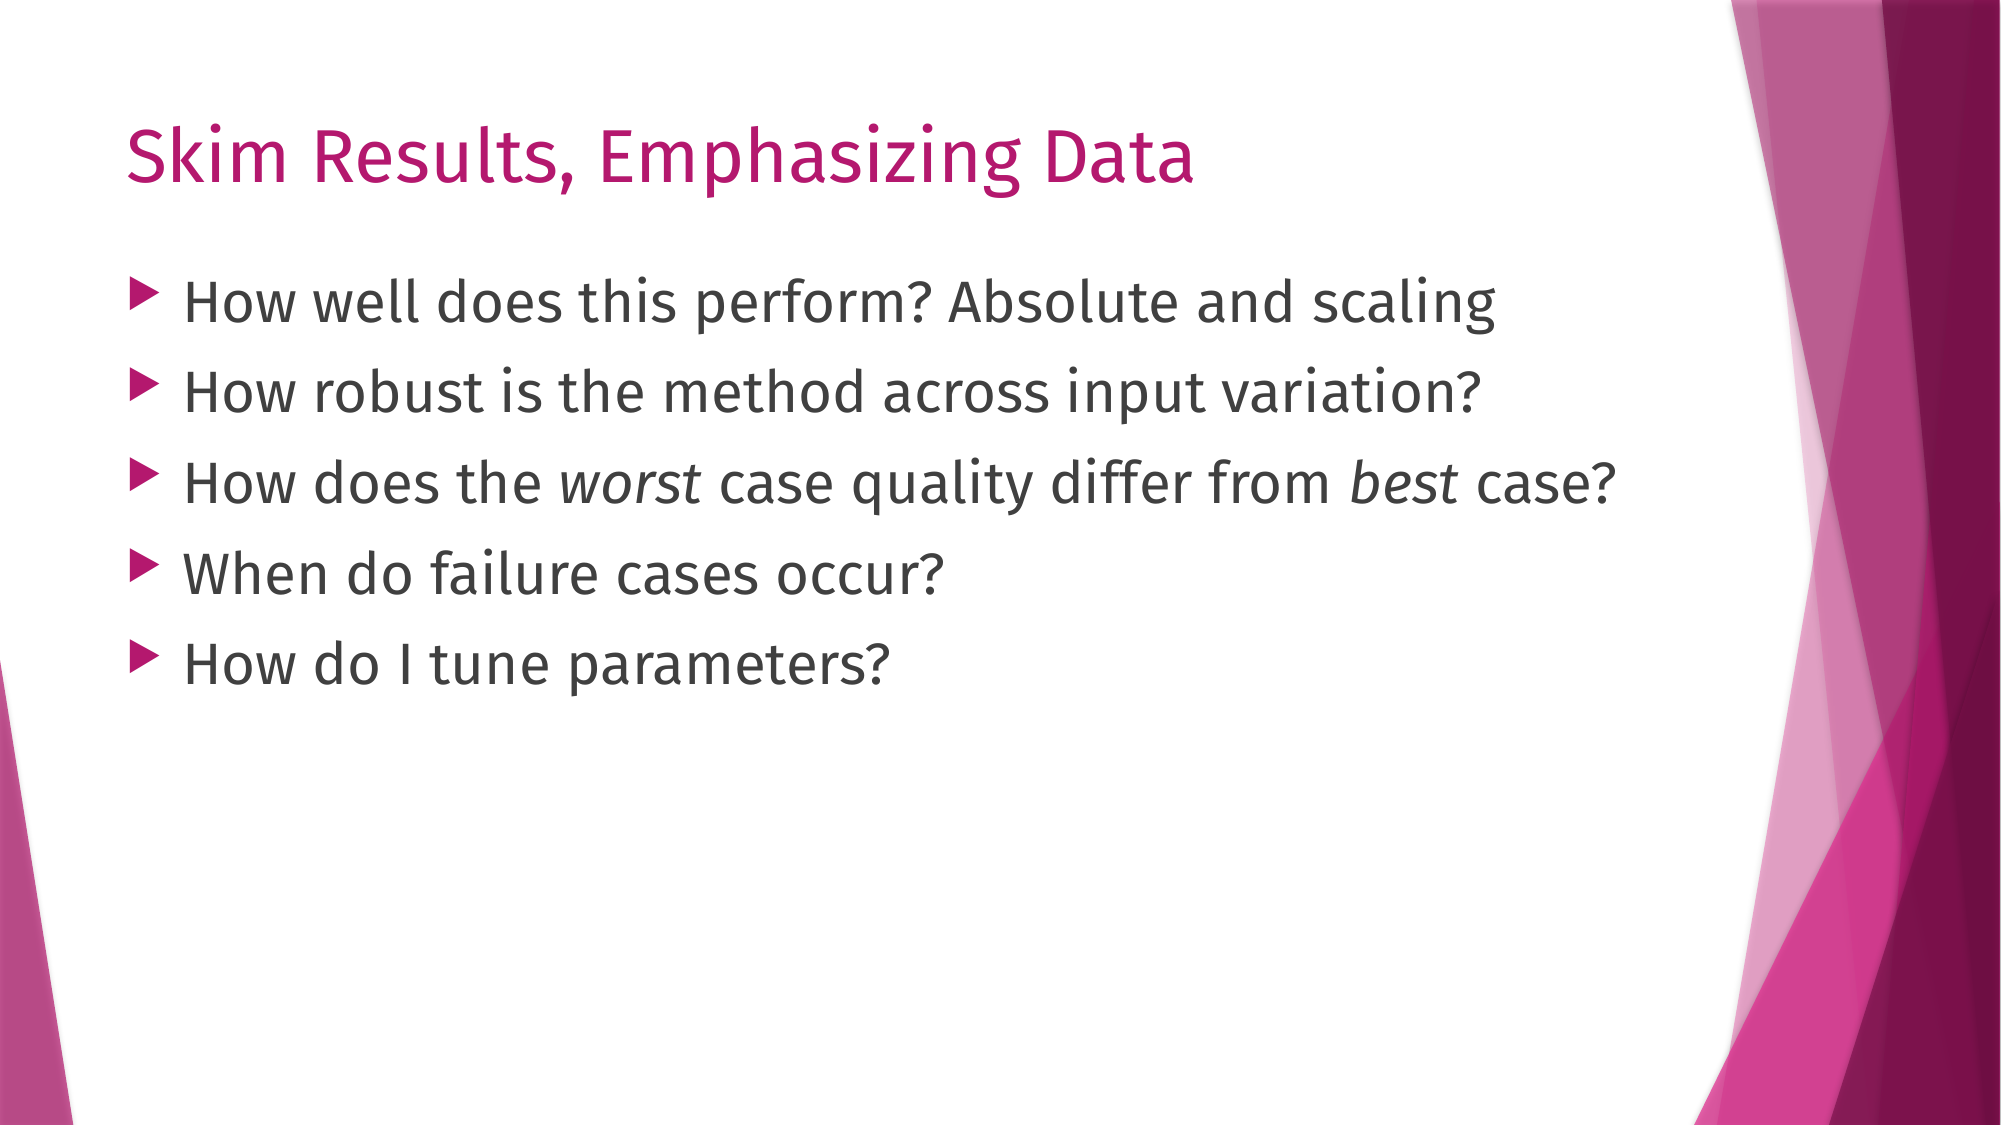

# Skim Results, Emphasizing Data
How well does this perform? Absolute and scaling
How robust is the method across input variation?
How does the worst case quality differ from best case?
When do failure cases occur?
How do I tune parameters?